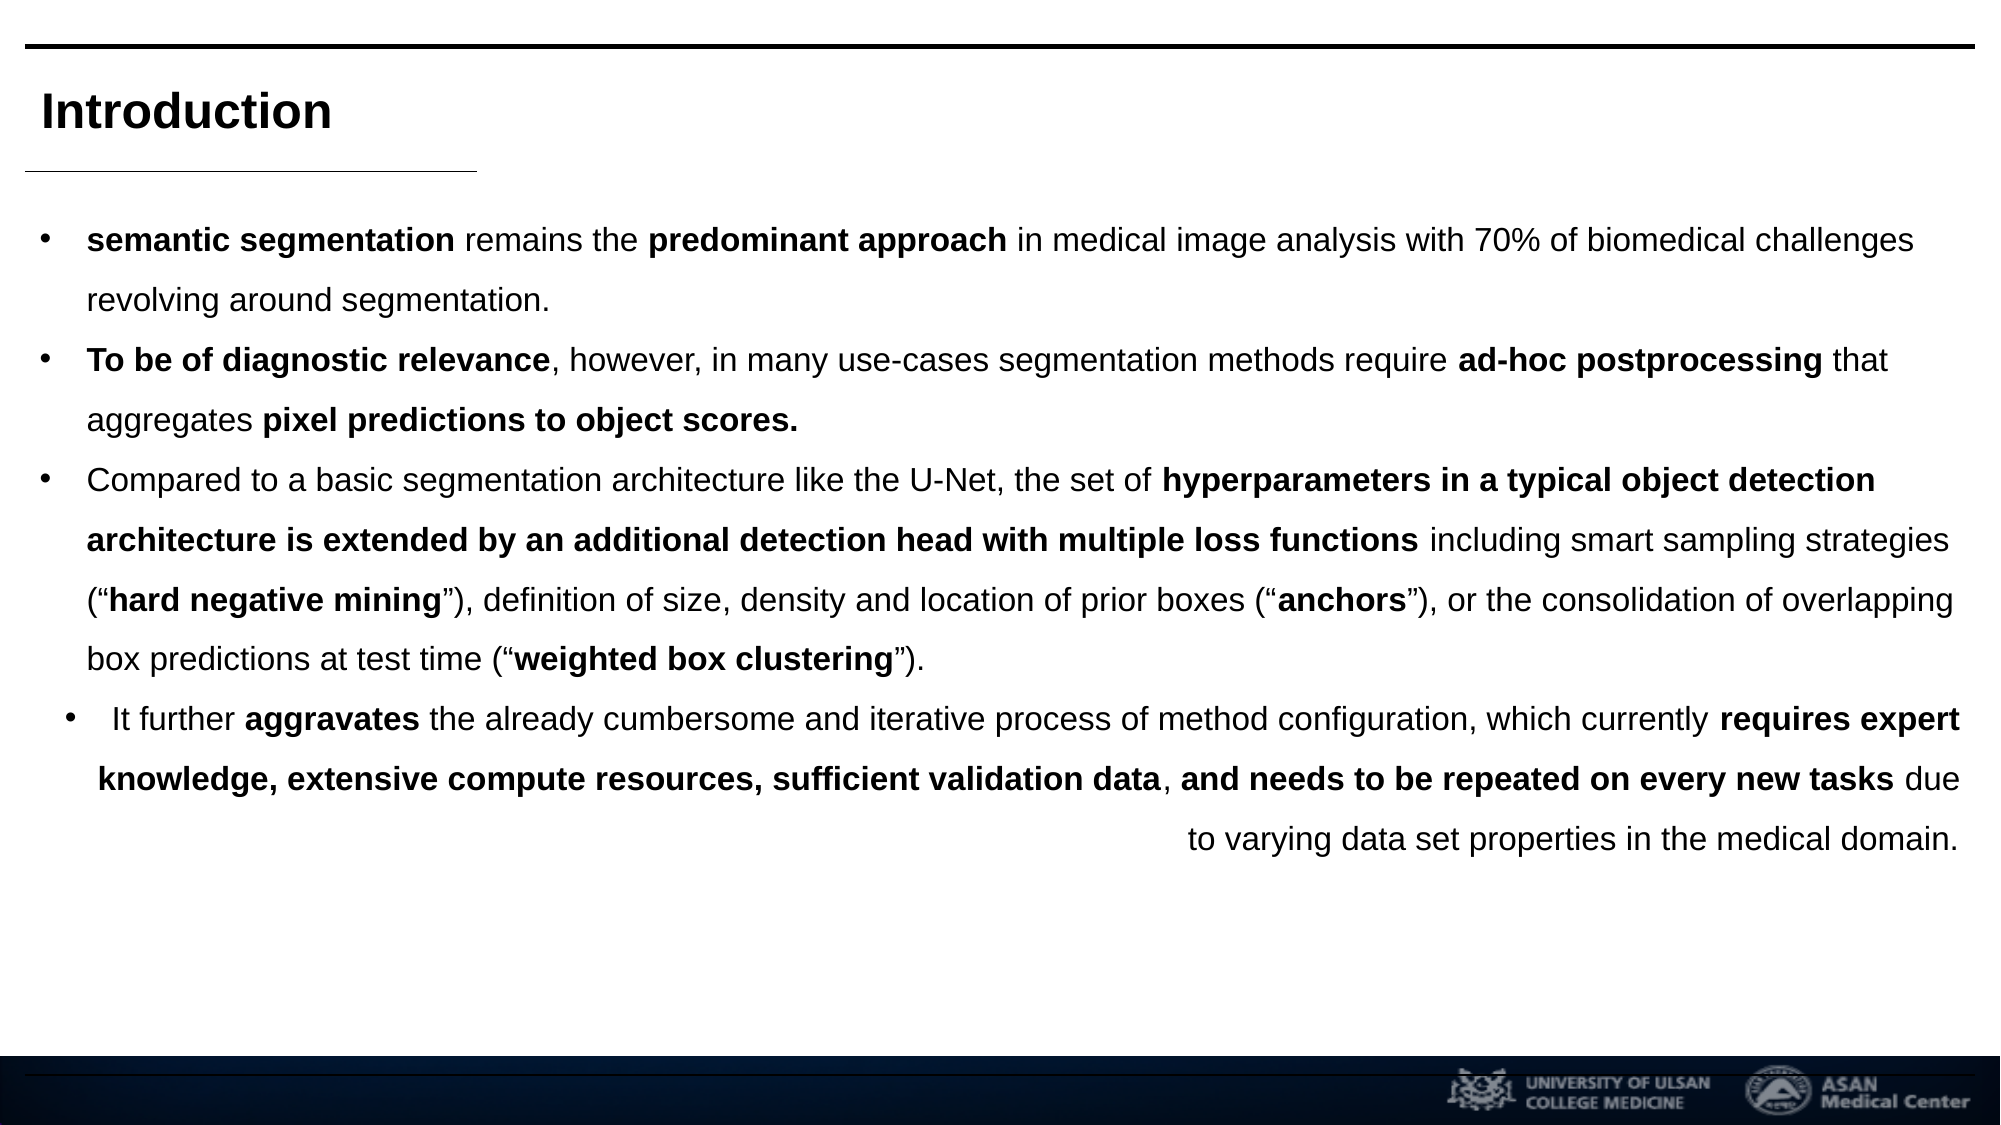

Introduction
semantic segmentation remains the predominant approach in medical image analysis with 70% of biomedical challenges revolving around segmentation.
To be of diagnostic relevance, however, in many use-cases segmentation methods require ad-hoc postprocessing that aggregates pixel predictions to object scores.
Compared to a basic segmentation architecture like the U-Net, the set of hyperparameters in a typical object detection architecture is extended by an additional detection head with multiple loss functions including smart sampling strategies (“hard negative mining”), definition of size, density and location of prior boxes (“anchors”), or the consolidation of overlapping box predictions at test time (“weighted box clustering”).
It further aggravates the already cumbersome and iterative process of method configuration, which currently requires expert knowledge, extensive compute resources, sufficient validation data, and needs to be repeated on every new tasks due to varying data set properties in the medical domain.